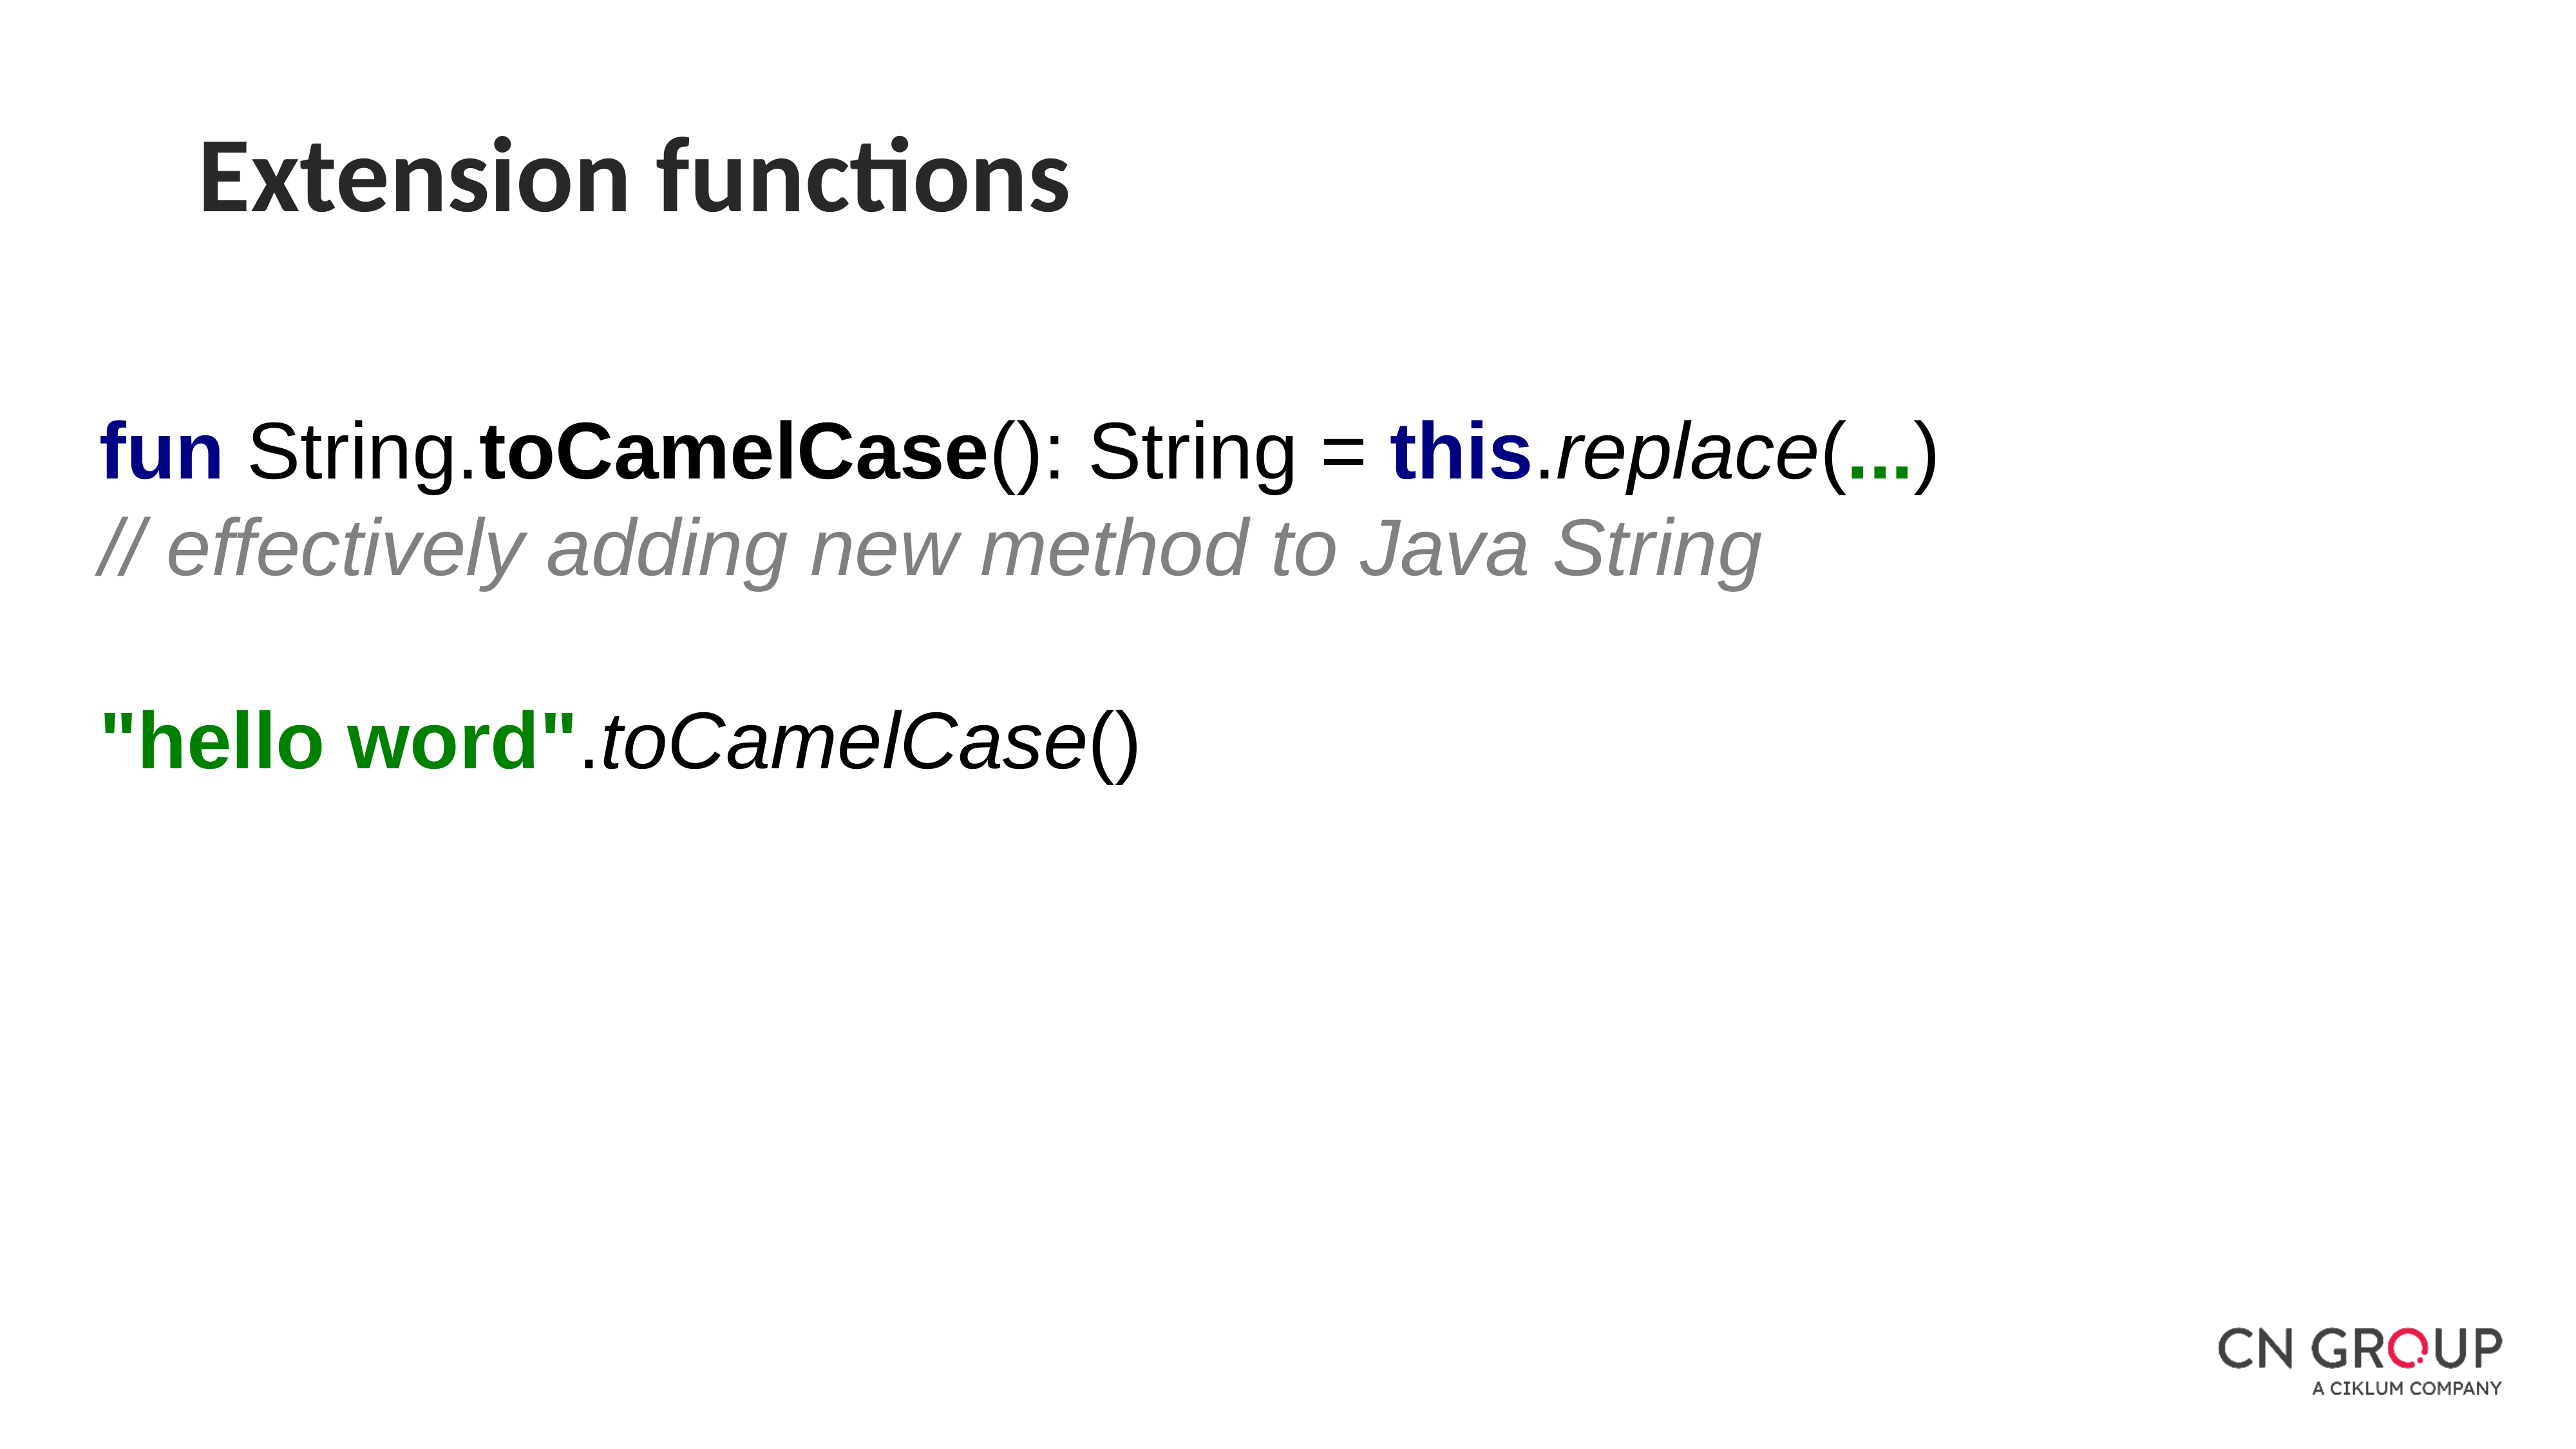

Extension functions

fun String.toCamelCase(): String = this.replace(...)
// effectively adding new method to Java String
"hello word".toCamelCase()